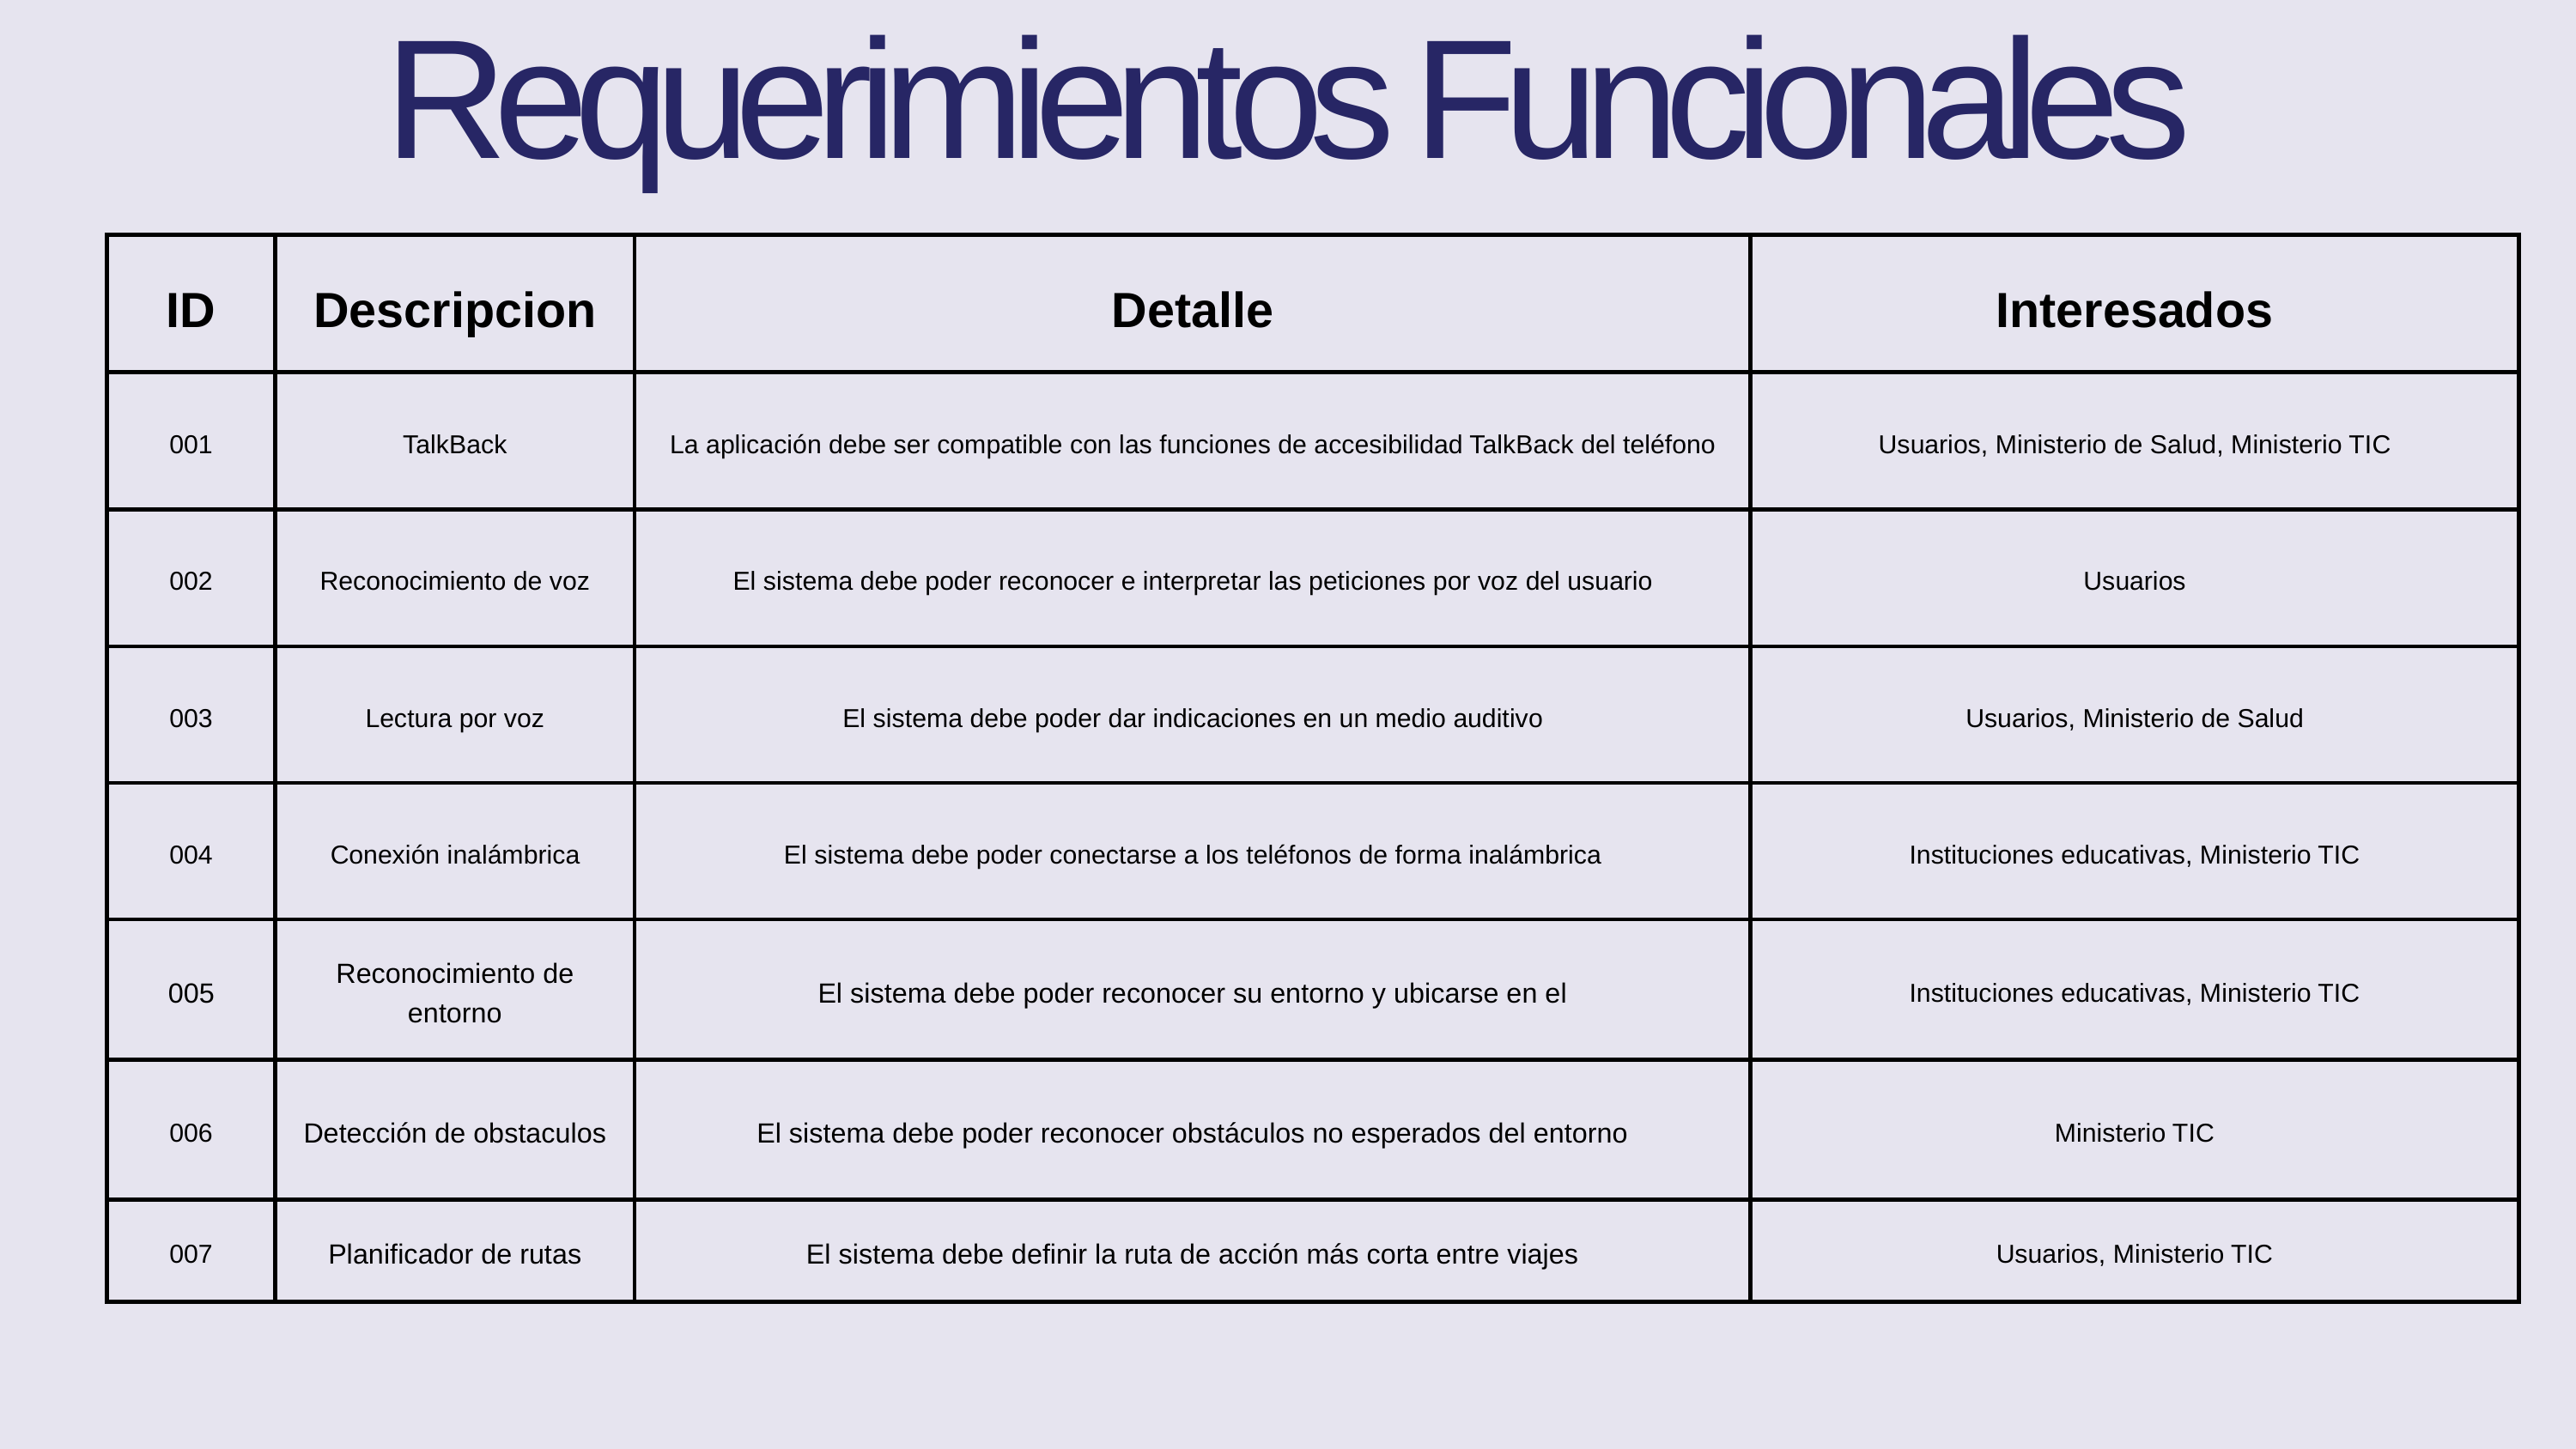

Requerimientos Funcionales
| ID | Descripcion | Detalle | Interesados |
| --- | --- | --- | --- |
| 001 | TalkBack | La aplicación debe ser compatible con las funciones de accesibilidad TalkBack del teléfono | Usuarios, Ministerio de Salud, Ministerio TIC |
| 002 | Reconocimiento de voz | El sistema debe poder reconocer e interpretar las peticiones por voz del usuario | Usuarios |
| 003 | Lectura por voz | El sistema debe poder dar indicaciones en un medio auditivo | Usuarios, Ministerio de Salud |
| 004 | Conexión inalámbrica | El sistema debe poder conectarse a los teléfonos de forma inalámbrica | Instituciones educativas, Ministerio TIC |
| 005 | Reconocimiento de entorno | El sistema debe poder reconocer su entorno y ubicarse en el | Instituciones educativas, Ministerio TIC |
| 006 | Detección de obstaculos | El sistema debe poder reconocer obstáculos no esperados del entorno | Ministerio TIC |
| 007 | Planificador de rutas | El sistema debe definir la ruta de acción más corta entre viajes | Usuarios, Ministerio TIC |